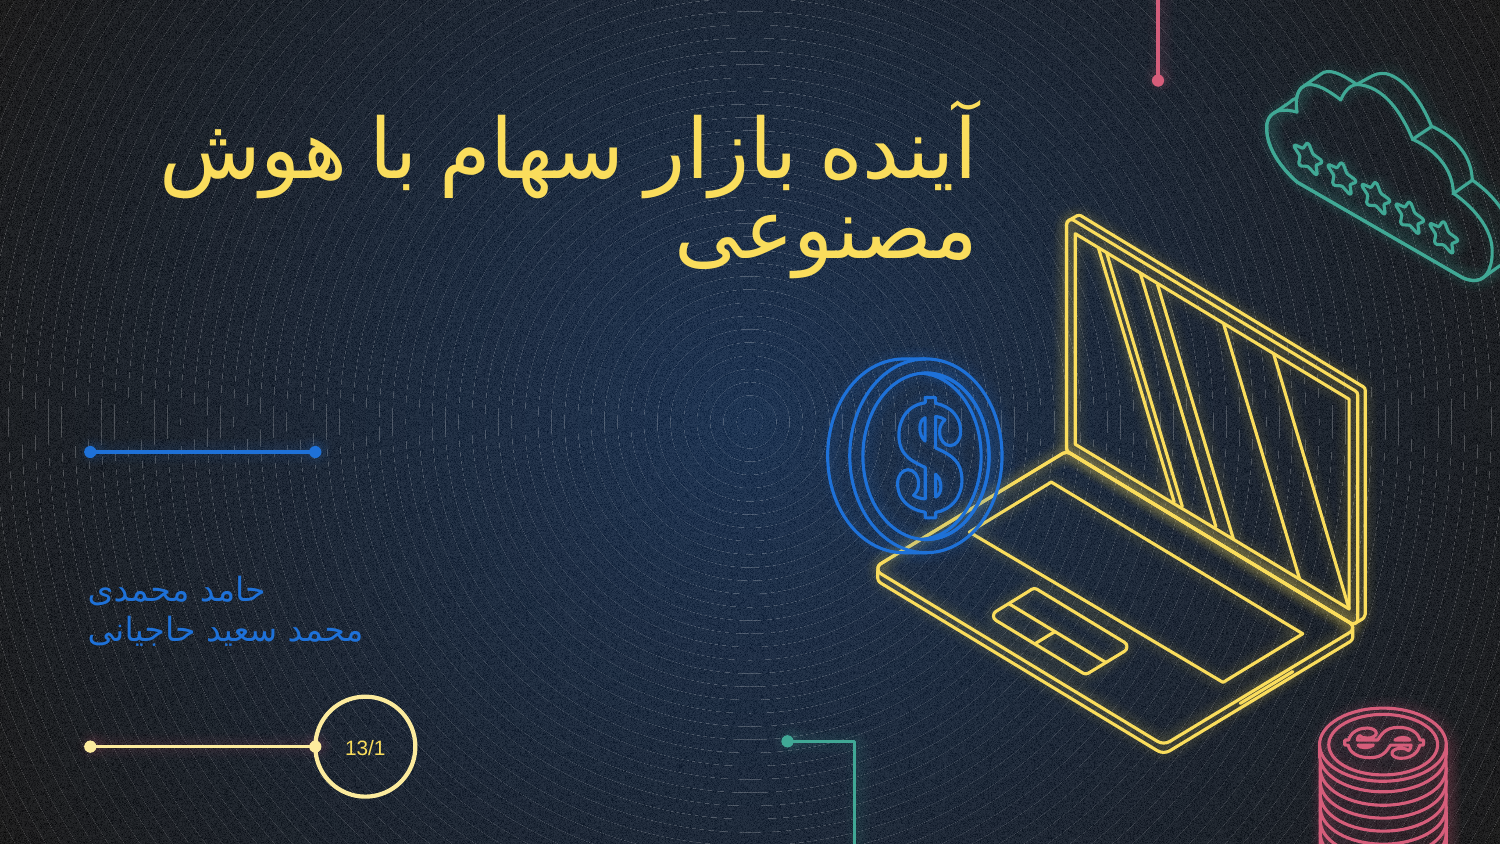

# آینده بازار سهام با هوش مصنوعی

حامد محمدی
محمد سعید حاجیانی
13/1